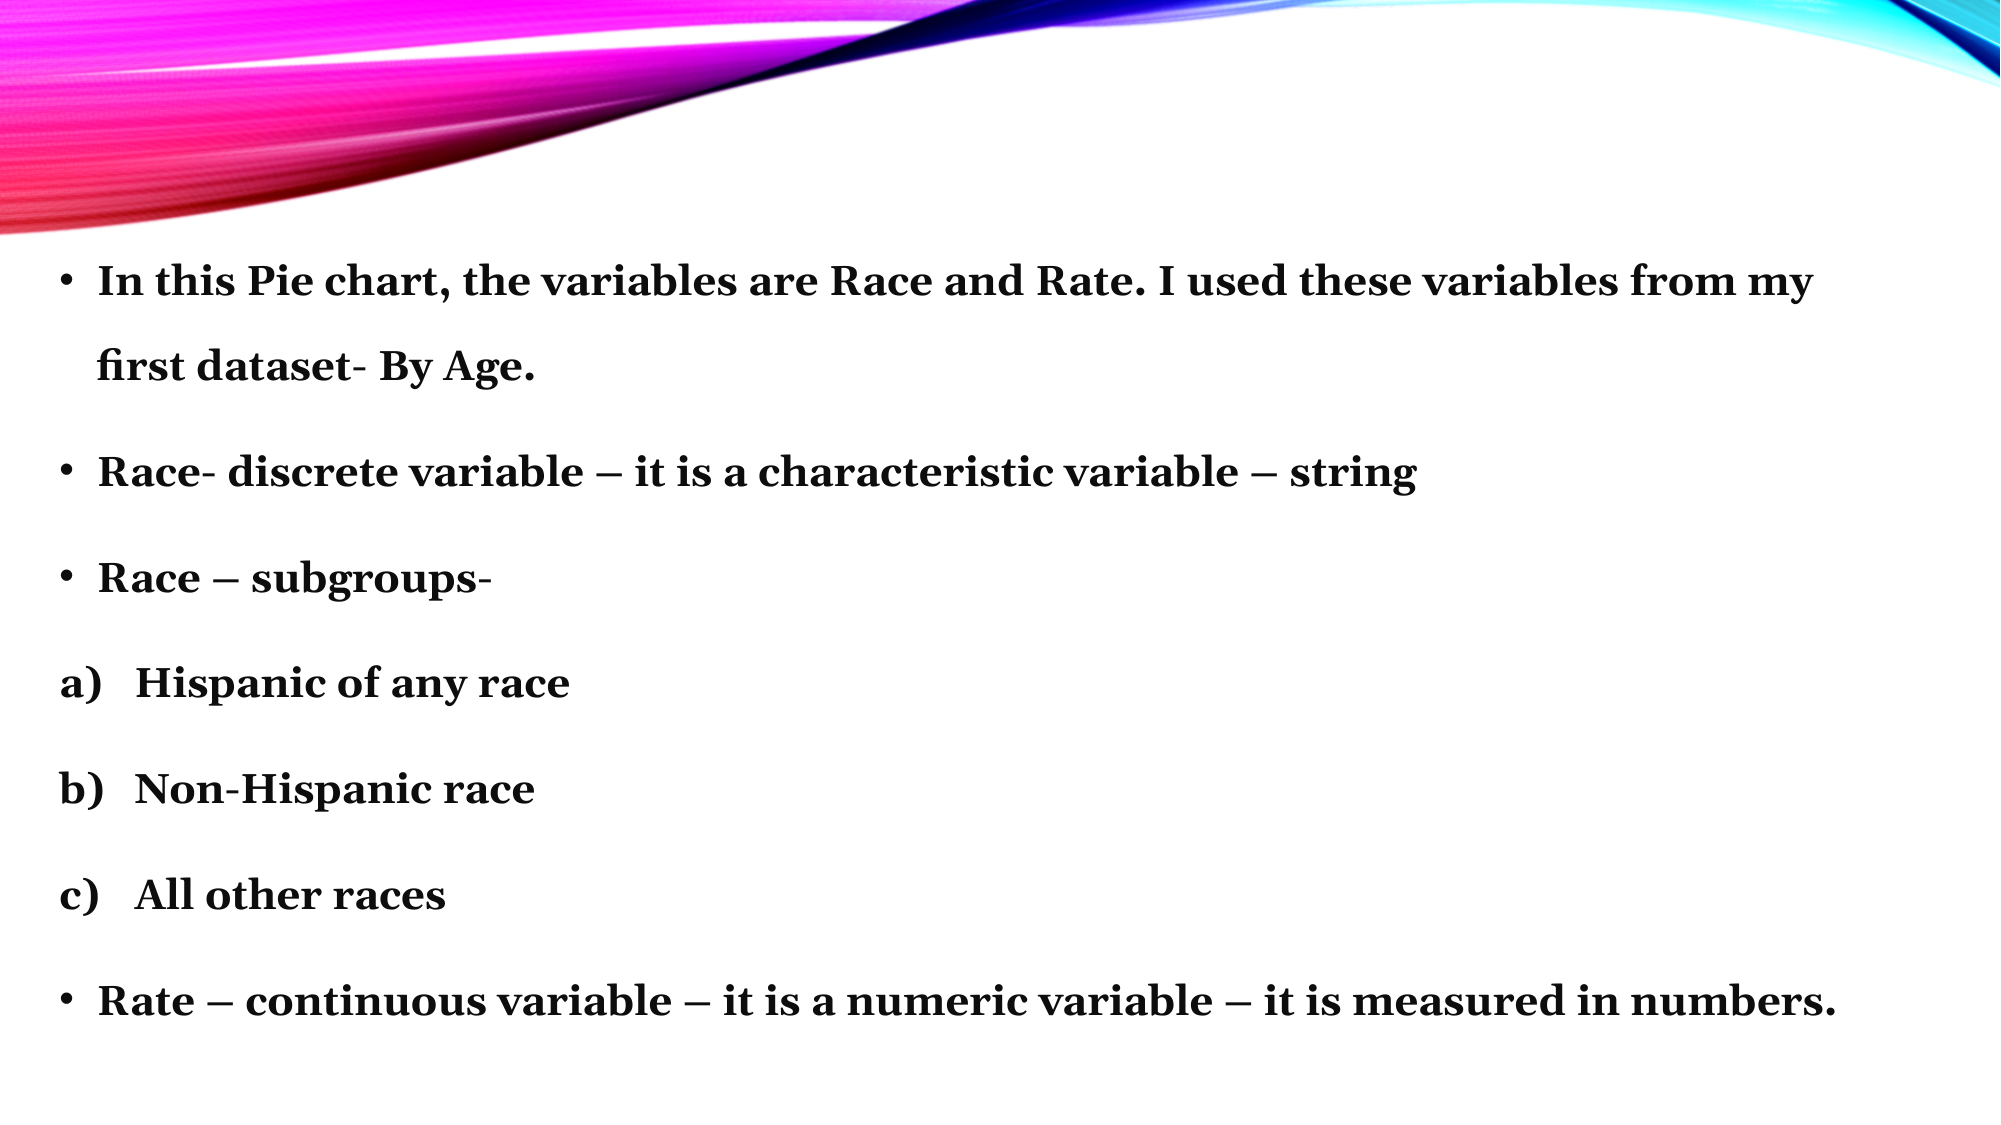

In this Pie chart, the variables are Race and Rate. I used these variables from my first dataset- By Age.
Race- discrete variable – it is a characteristic variable – string
Race – subgroups-
Hispanic of any race
Non-Hispanic race
All other races
Rate – continuous variable – it is a numeric variable – it is measured in numbers.